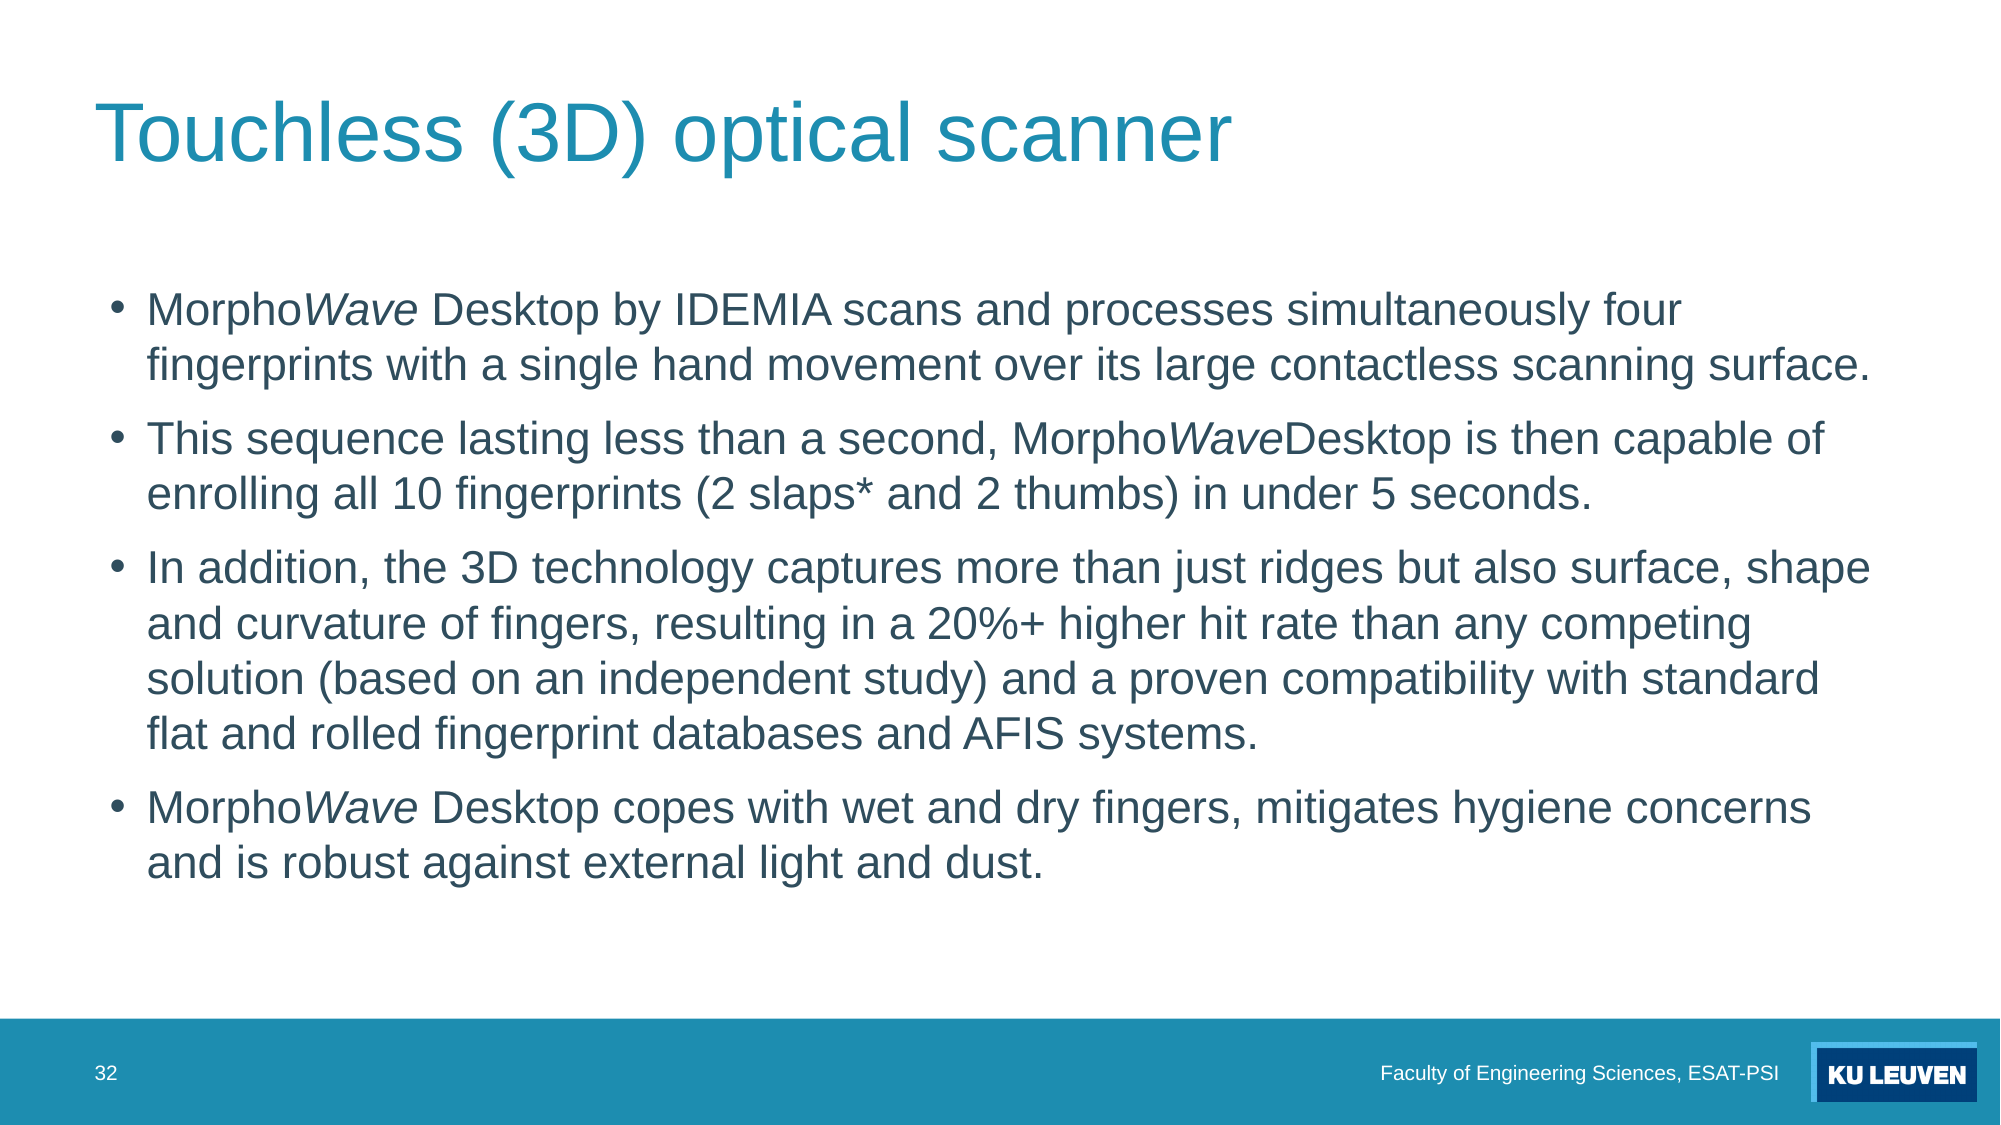

# Touchless (3D) optical scanner
MorphoWave Desktop by IDEMIA scans and processes simultaneously four fingerprints with a single hand movement over its large contactless scanning surface.
This sequence lasting less than a second, MorphoWaveDesktop is then capable of enrolling all 10 fingerprints (2 slaps* and 2 thumbs) in under 5 seconds.
In addition, the 3D technology captures more than just ridges but also surface, shape and curvature of fingers, resulting in a 20%+ higher hit rate than any competing solution (based on an independent study) and a proven compatibility with standard flat and rolled fingerprint databases and AFIS systems.
MorphoWave Desktop copes with wet and dry fingers, mitigates hygiene concerns and is robust against external light and dust.
32
Faculty of Engineering Sciences, ESAT-PSI